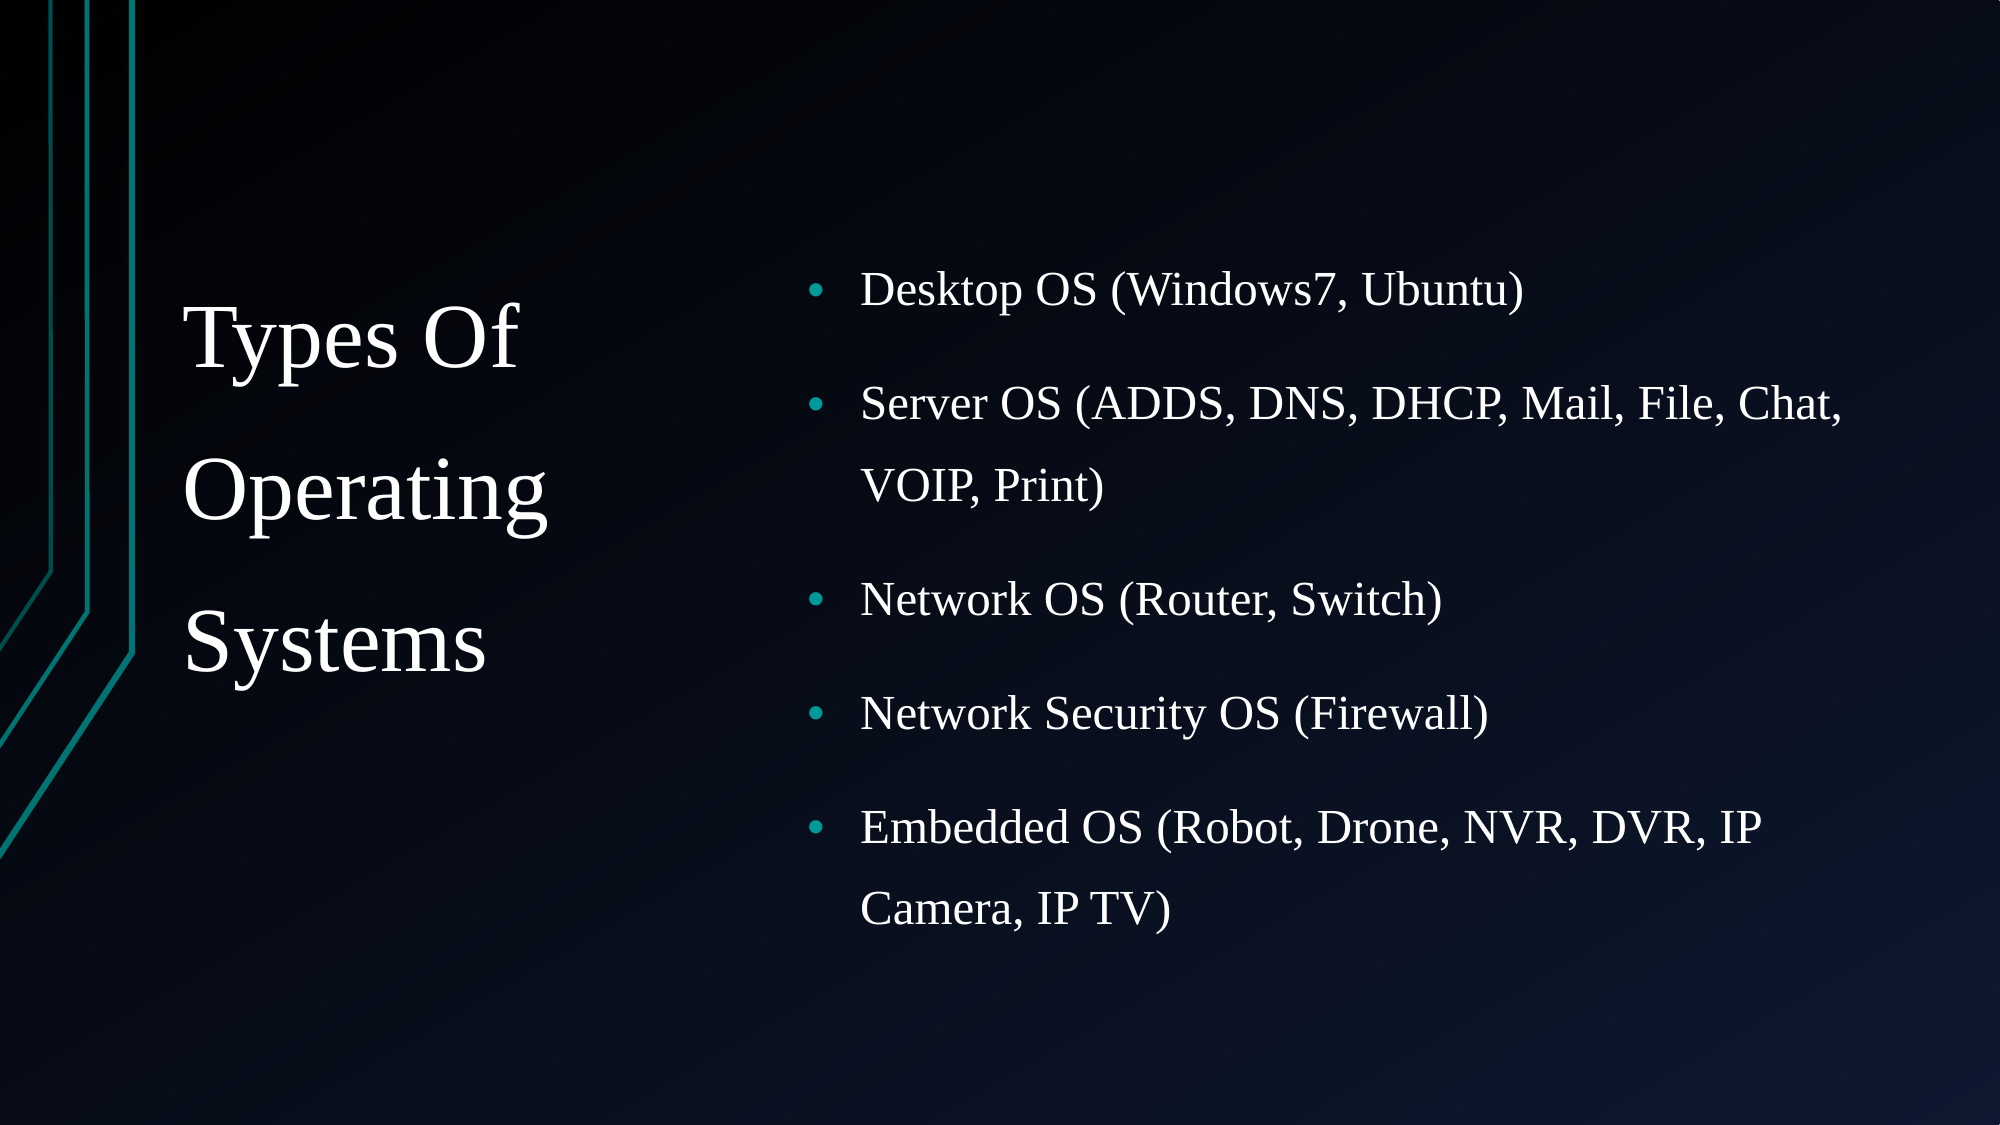

# Types Of Operating Systems
Desktop OS (Windows7, Ubuntu)
Server OS (ADDS, DNS, DHCP, Mail, File, Chat, VOIP, Print)
Network OS (Router, Switch)
Network Security OS (Firewall)
Embedded OS (Robot, Drone, NVR, DVR, IP Camera, IP TV)